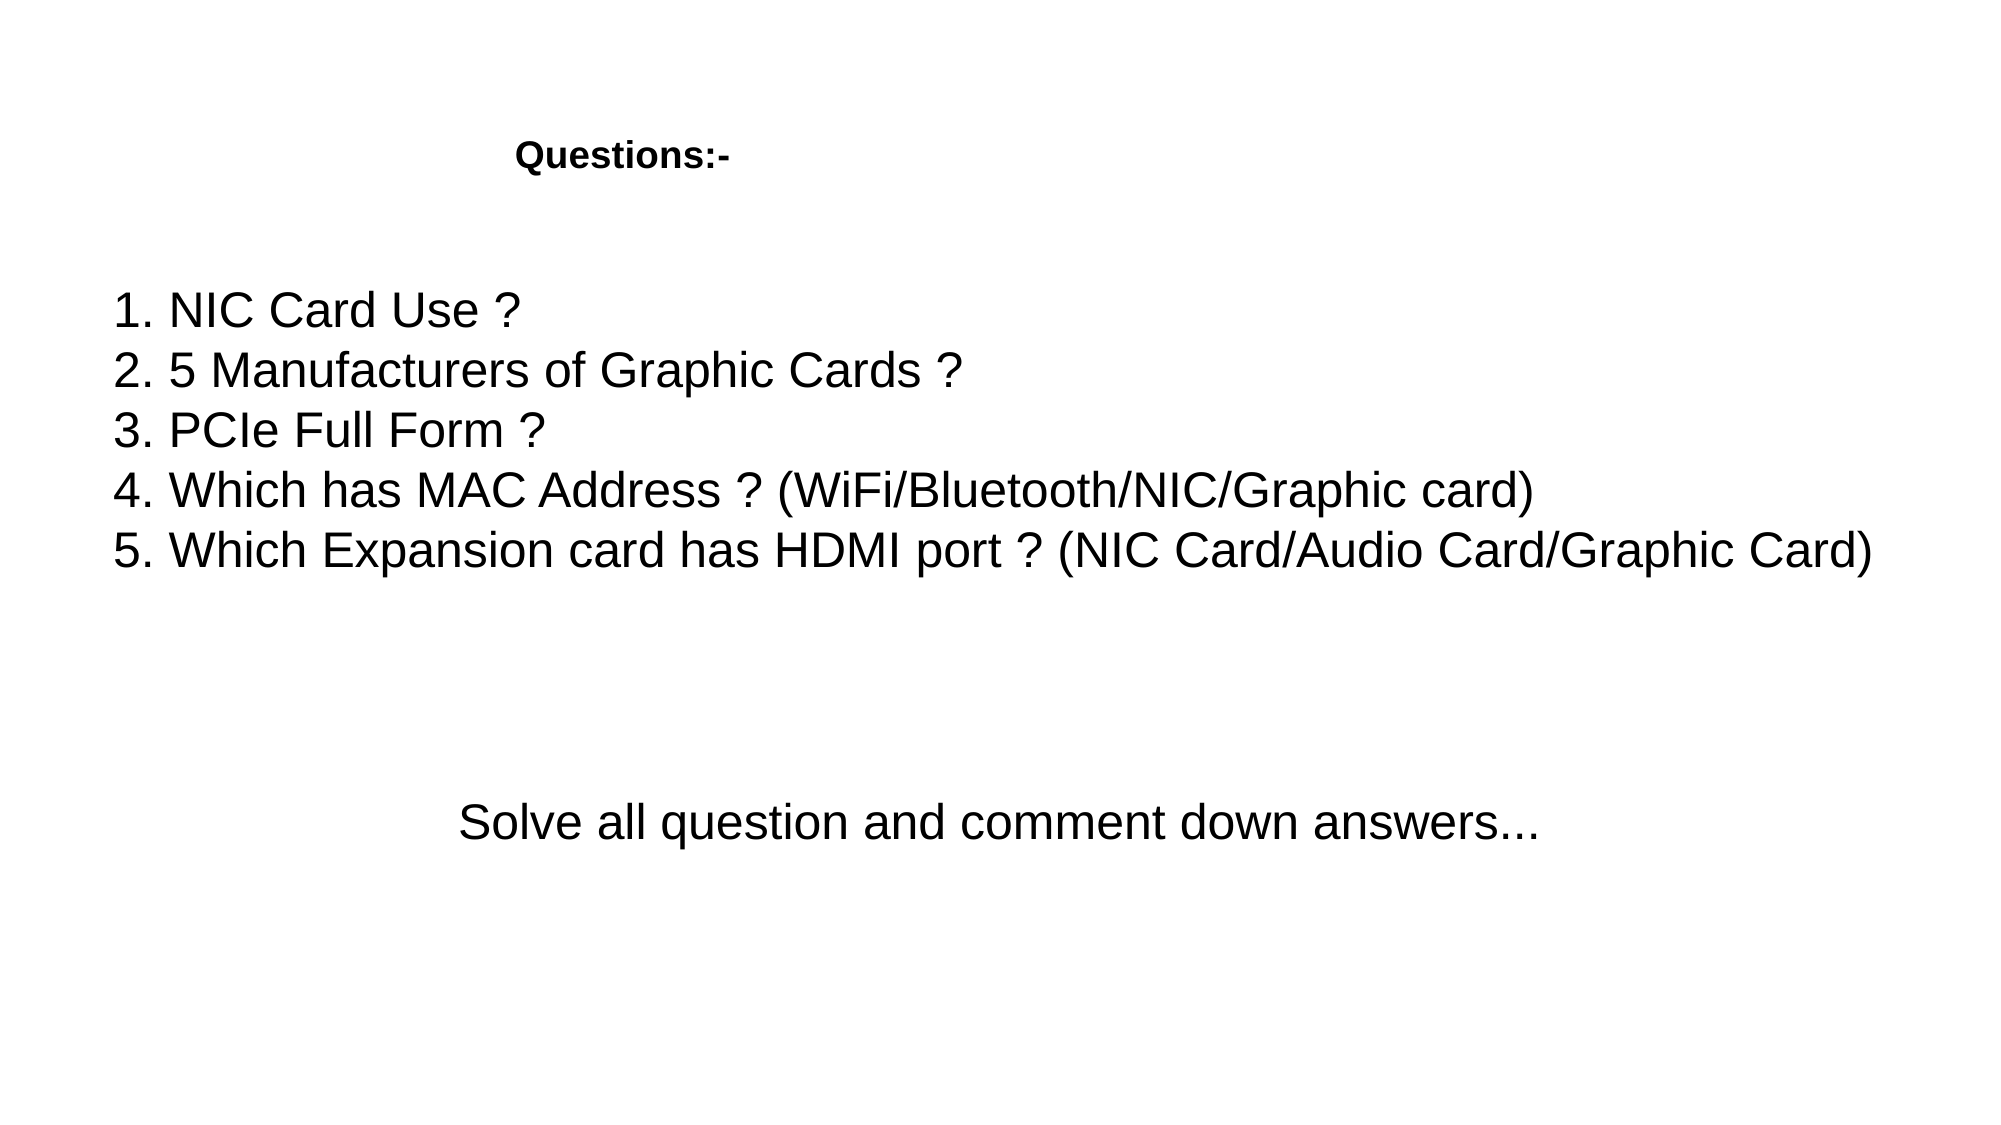

Questions:-
1. NIC Card Use ?
2. 5 Manufacturers of Graphic Cards ?
3. PCIe Full Form ?
4. Which has MAC Address ? (WiFi/Bluetooth/NIC/Graphic card)
5. Which Expansion card has HDMI port ? (NIC Card/Audio Card/Graphic Card)
Solve all question and comment down answers...